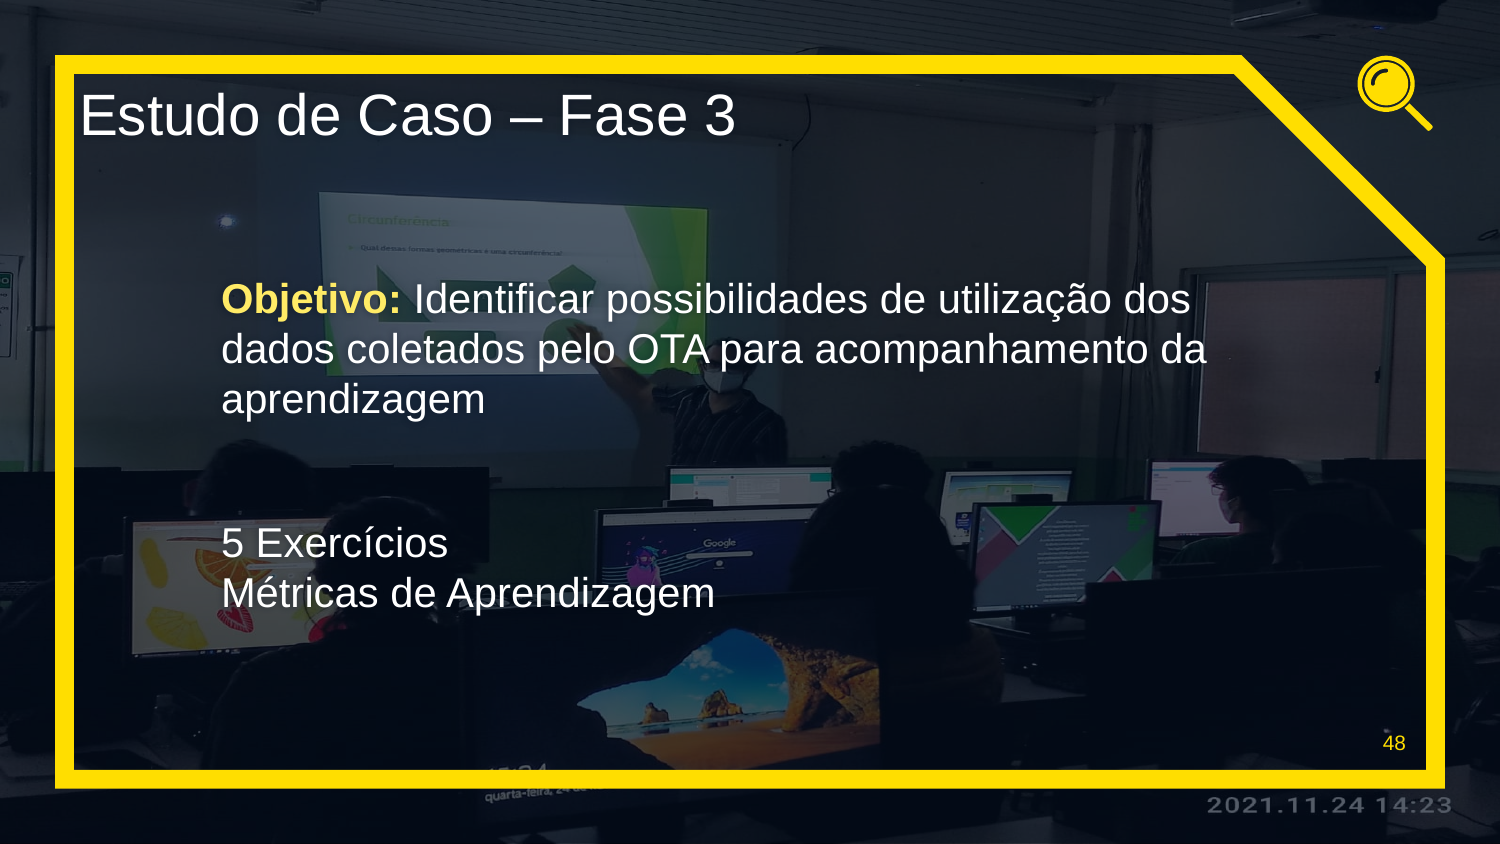

Estudo de Caso – Fase 3
Objetivo: Identificar possibilidades de utilização dos dados coletados pelo OTA para acompanhamento da aprendizagem
5 Exercícios
Métricas de Aprendizagem
48